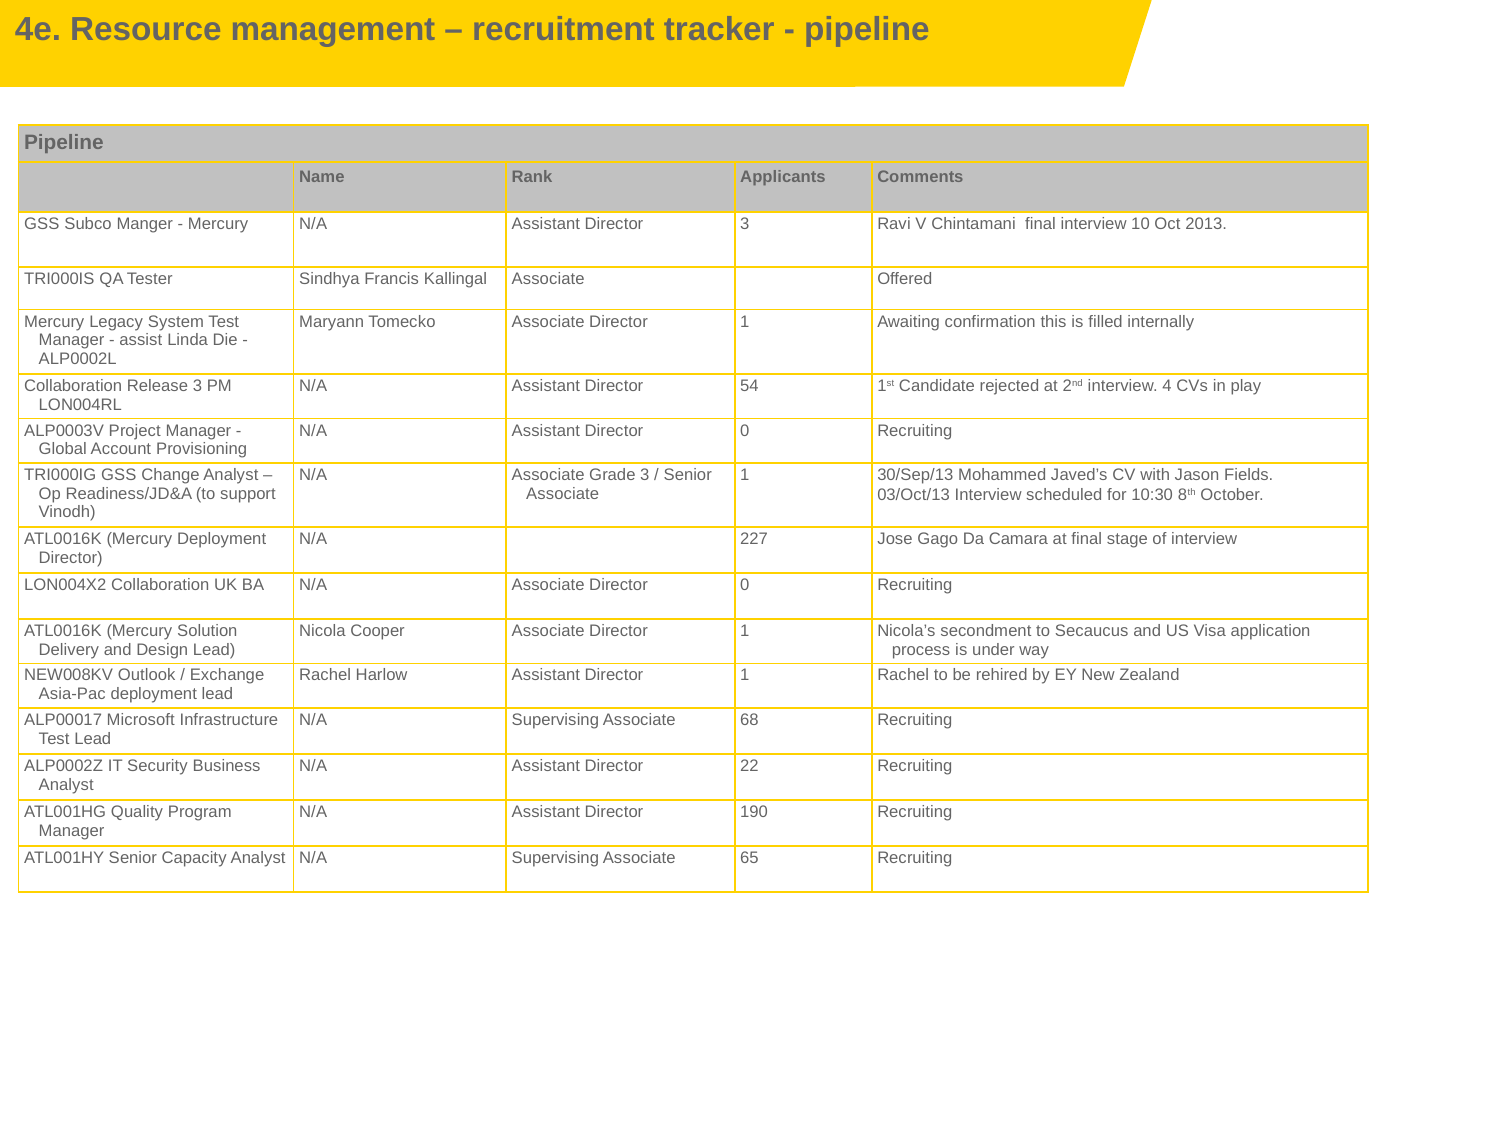

4e. Resource management – recruitment tracker - pipeline

| Pipeline |  |  |  |  |
| --- | --- | --- | --- | --- |
|  | Name | Rank | Applicants | Comments |
| GSS Subco Manger - Mercury | N/A | Assistant Director | 3 | Ravi V Chintamani final interview 10 Oct 2013. |
| TRI000IS QA Tester | Sindhya Francis Kallingal | Associate |  | Offered |
| Mercury Legacy System Test Manager - assist Linda Die - ALP0002L | Maryann Tomecko | Associate Director | 1 | Awaiting confirmation this is filled internally |
| Collaboration Release 3 PM LON004RL | N/A | Assistant Director | 54 | 1st Candidate rejected at 2nd interview. 4 CVs in play |
| ALP0003V Project Manager - Global Account Provisioning | N/A | Assistant Director | 0 | Recruiting |
| TRI000IG GSS Change Analyst – Op Readiness/JD&A (to support Vinodh) | N/A | Associate Grade 3 / Senior Associate | 1 | 30/Sep/13 Mohammed Javed’s CV with Jason Fields. 03/Oct/13 Interview scheduled for 10:30 8th October. |
| ATL0016K (Mercury Deployment Director) | N/A |  | 227 | Jose Gago Da Camara at final stage of interview |
| LON004X2 Collaboration UK BA | N/A | Associate Director | 0 | Recruiting |
| ATL0016K (Mercury Solution Delivery and Design Lead) | Nicola Cooper | Associate Director | 1 | Nicola’s secondment to Secaucus and US Visa application process is under way |
| NEW008KV Outlook / Exchange Asia-Pac deployment lead | Rachel Harlow | Assistant Director | 1 | Rachel to be rehired by EY New Zealand |
| ALP00017 Microsoft Infrastructure Test Lead | N/A | Supervising Associate | 68 | Recruiting |
| ALP0002Z IT Security Business Analyst | N/A | Assistant Director | 22 | Recruiting |
| ATL001HG Quality Program Manager | N/A | Assistant Director | 190 | Recruiting |
| ATL001HY Senior Capacity Analyst | N/A | Supervising Associate | 65 | Recruiting |